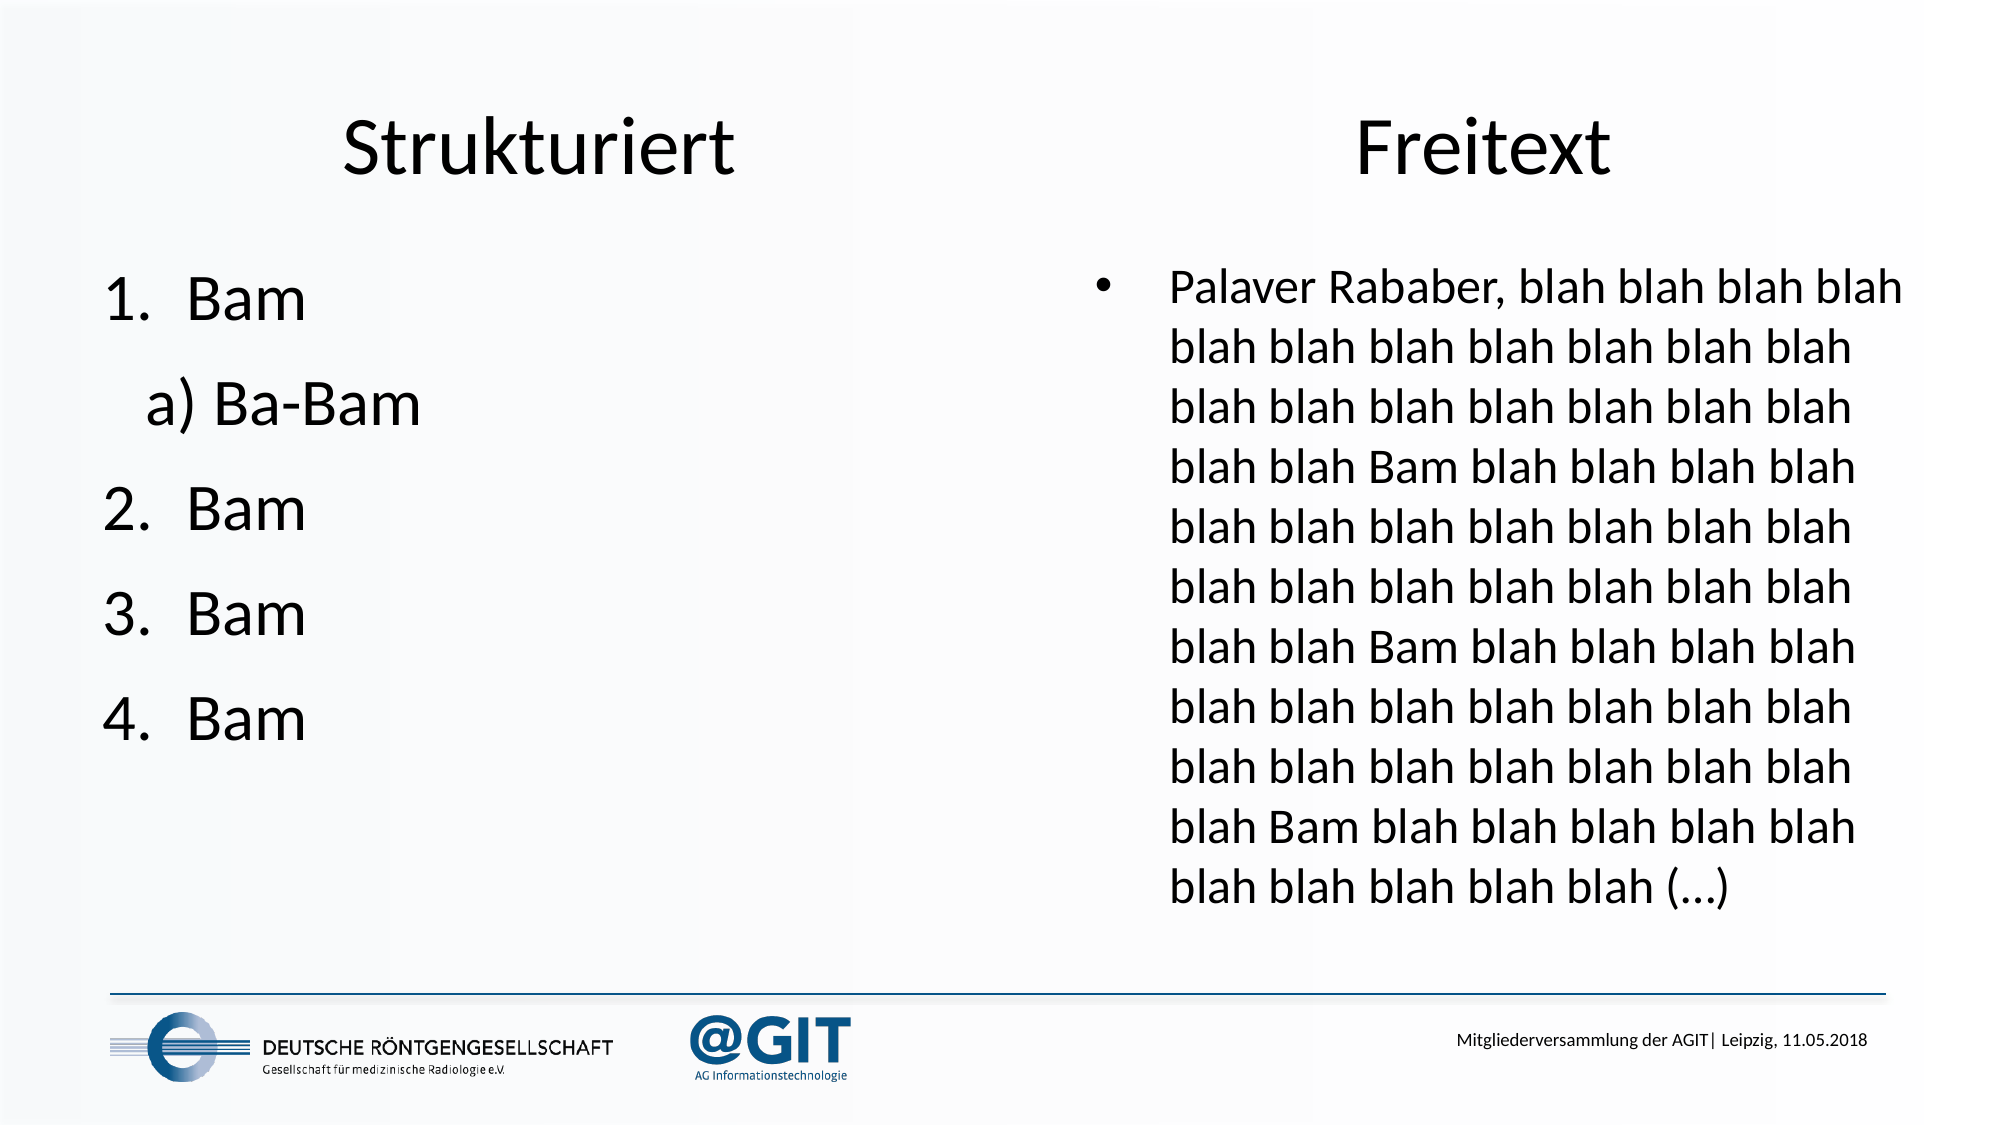

Freitext
Strukturiert
Bam
a) Ba-Bam
Bam
Bam
Bam

Palaver Rababer, blah blah blah blah blah blah blah blah blah blah blah blah blah blah blah blah blah blah blah blah Bam blah blah blah blah blah blah blah blah blah blah blah blah blah blah blah blah blah blah blah blah Bam blah blah blah blah blah blah blah blah blah blah blah blah blah blah blah blah blah blah blah Bam blah blah blah blah blah blah blah blah blah blah (…)